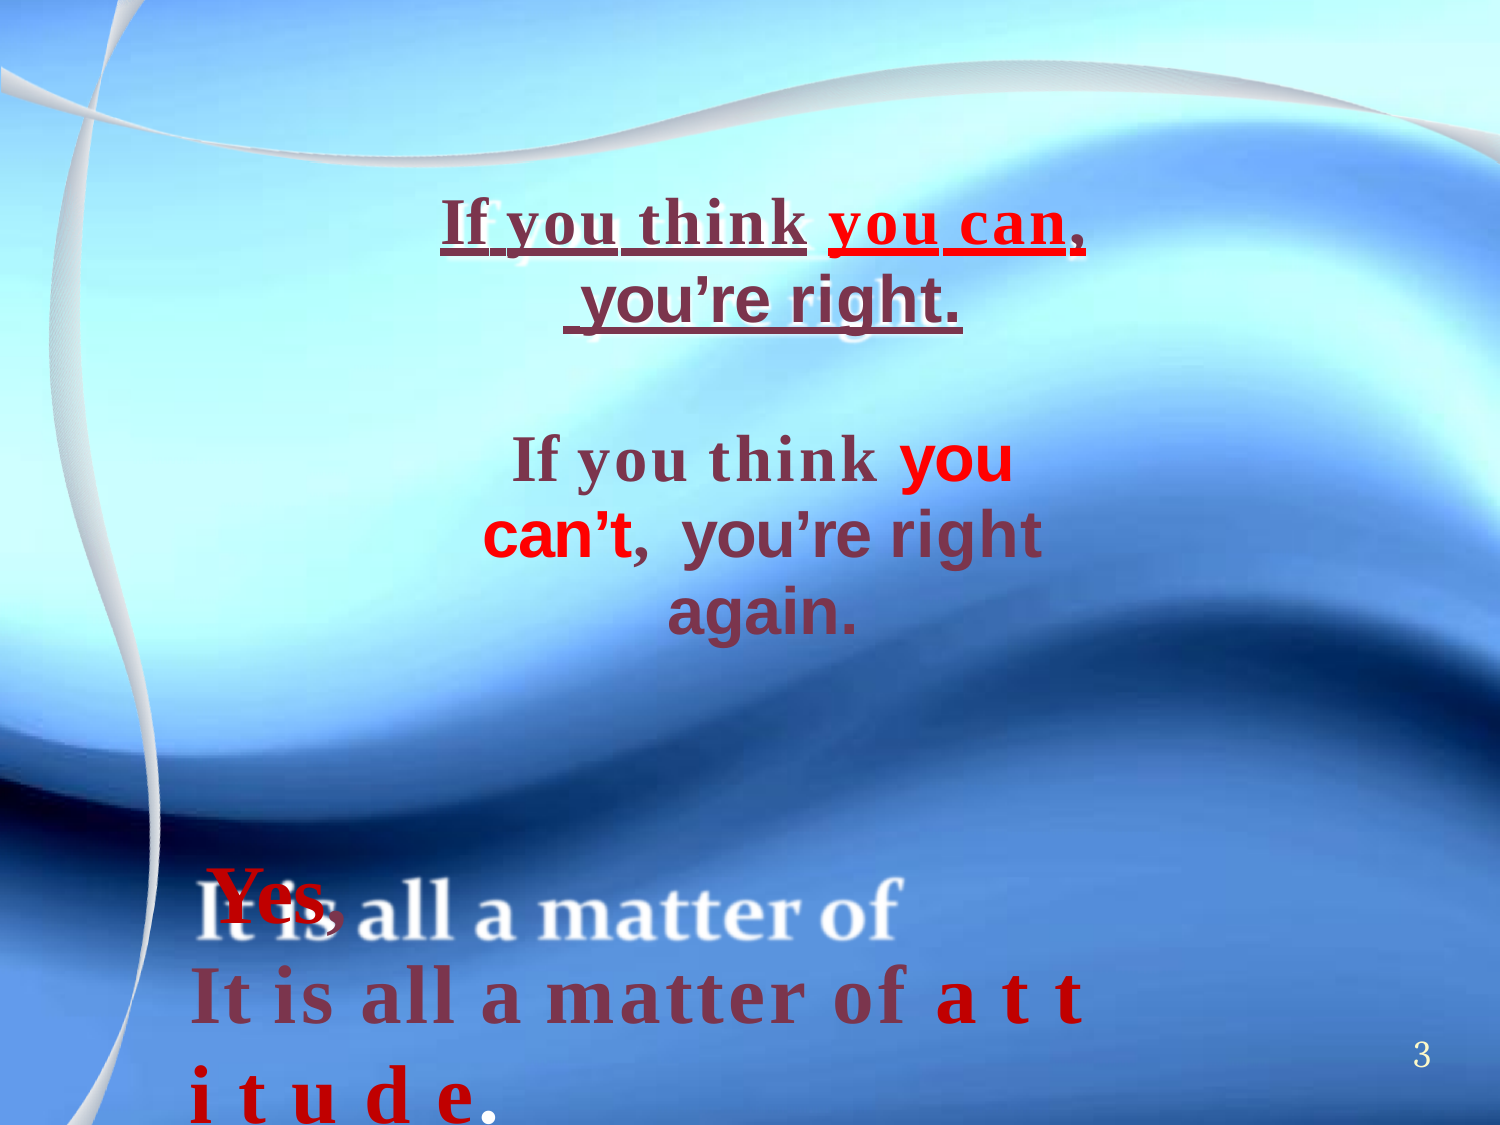

If you think you can,
 you’re right.

If you think you can’t,  you’re right again.

Yes,
It is all a matter of	a t t i t u d e.

3